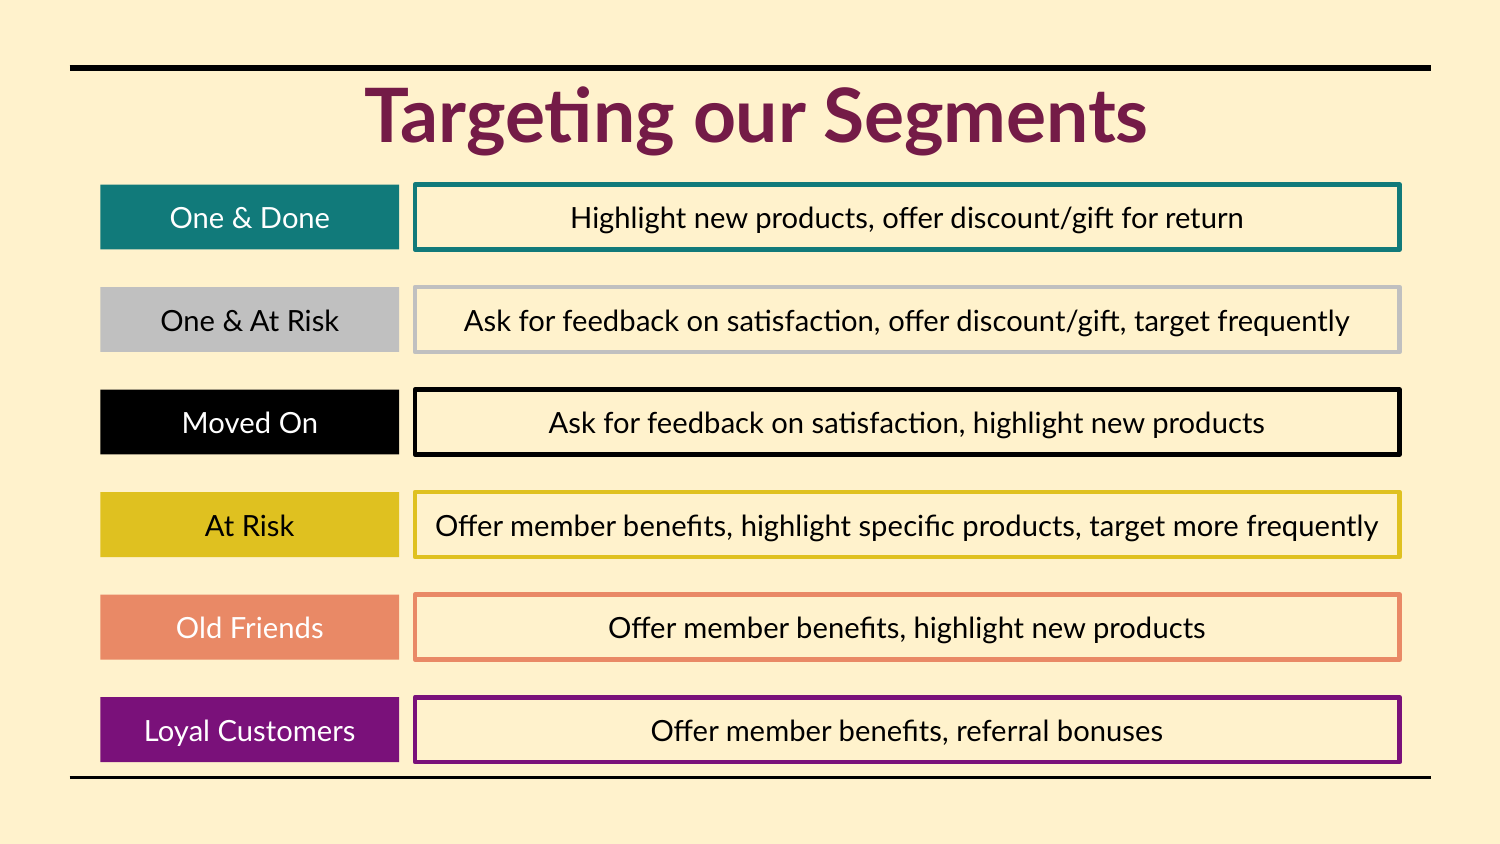

# Targeting our Segments
One & Done
Highlight new products, offer discount/gift for return
Ask for feedback on satisfaction, offer discount/gift, target frequently
One & At Risk
Ask for feedback on satisfaction, highlight new products
Moved On
Offer member benefits, highlight specific products, target more frequently
At Risk
Offer member benefits, highlight new products
Old Friends
Offer member benefits, referral bonuses
Loyal Customers